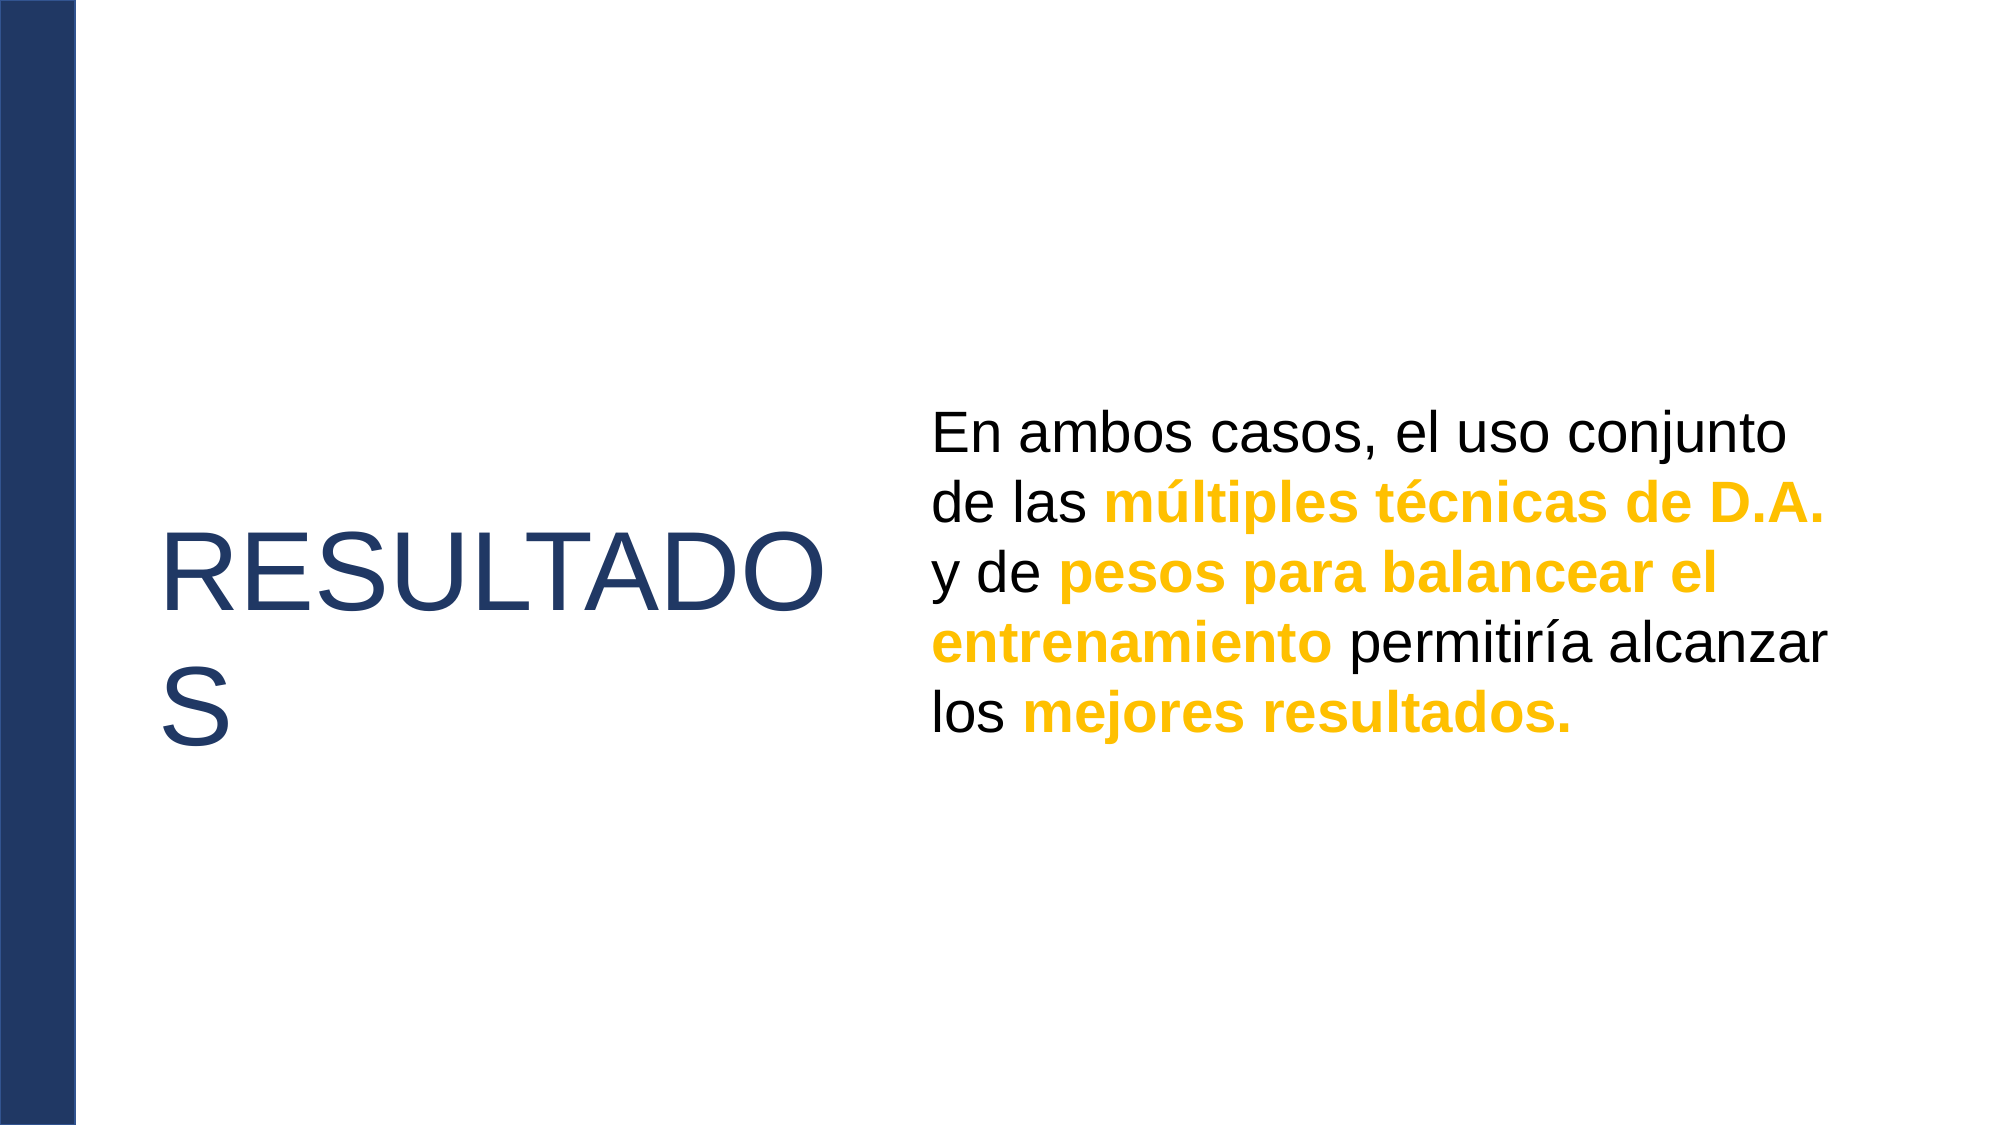

En ambos casos, el uso conjunto de las múltiples técnicas de D.A. y de pesos para balancear el entrenamiento permitiría alcanzar los mejores resultados.

RESULTADOS

22